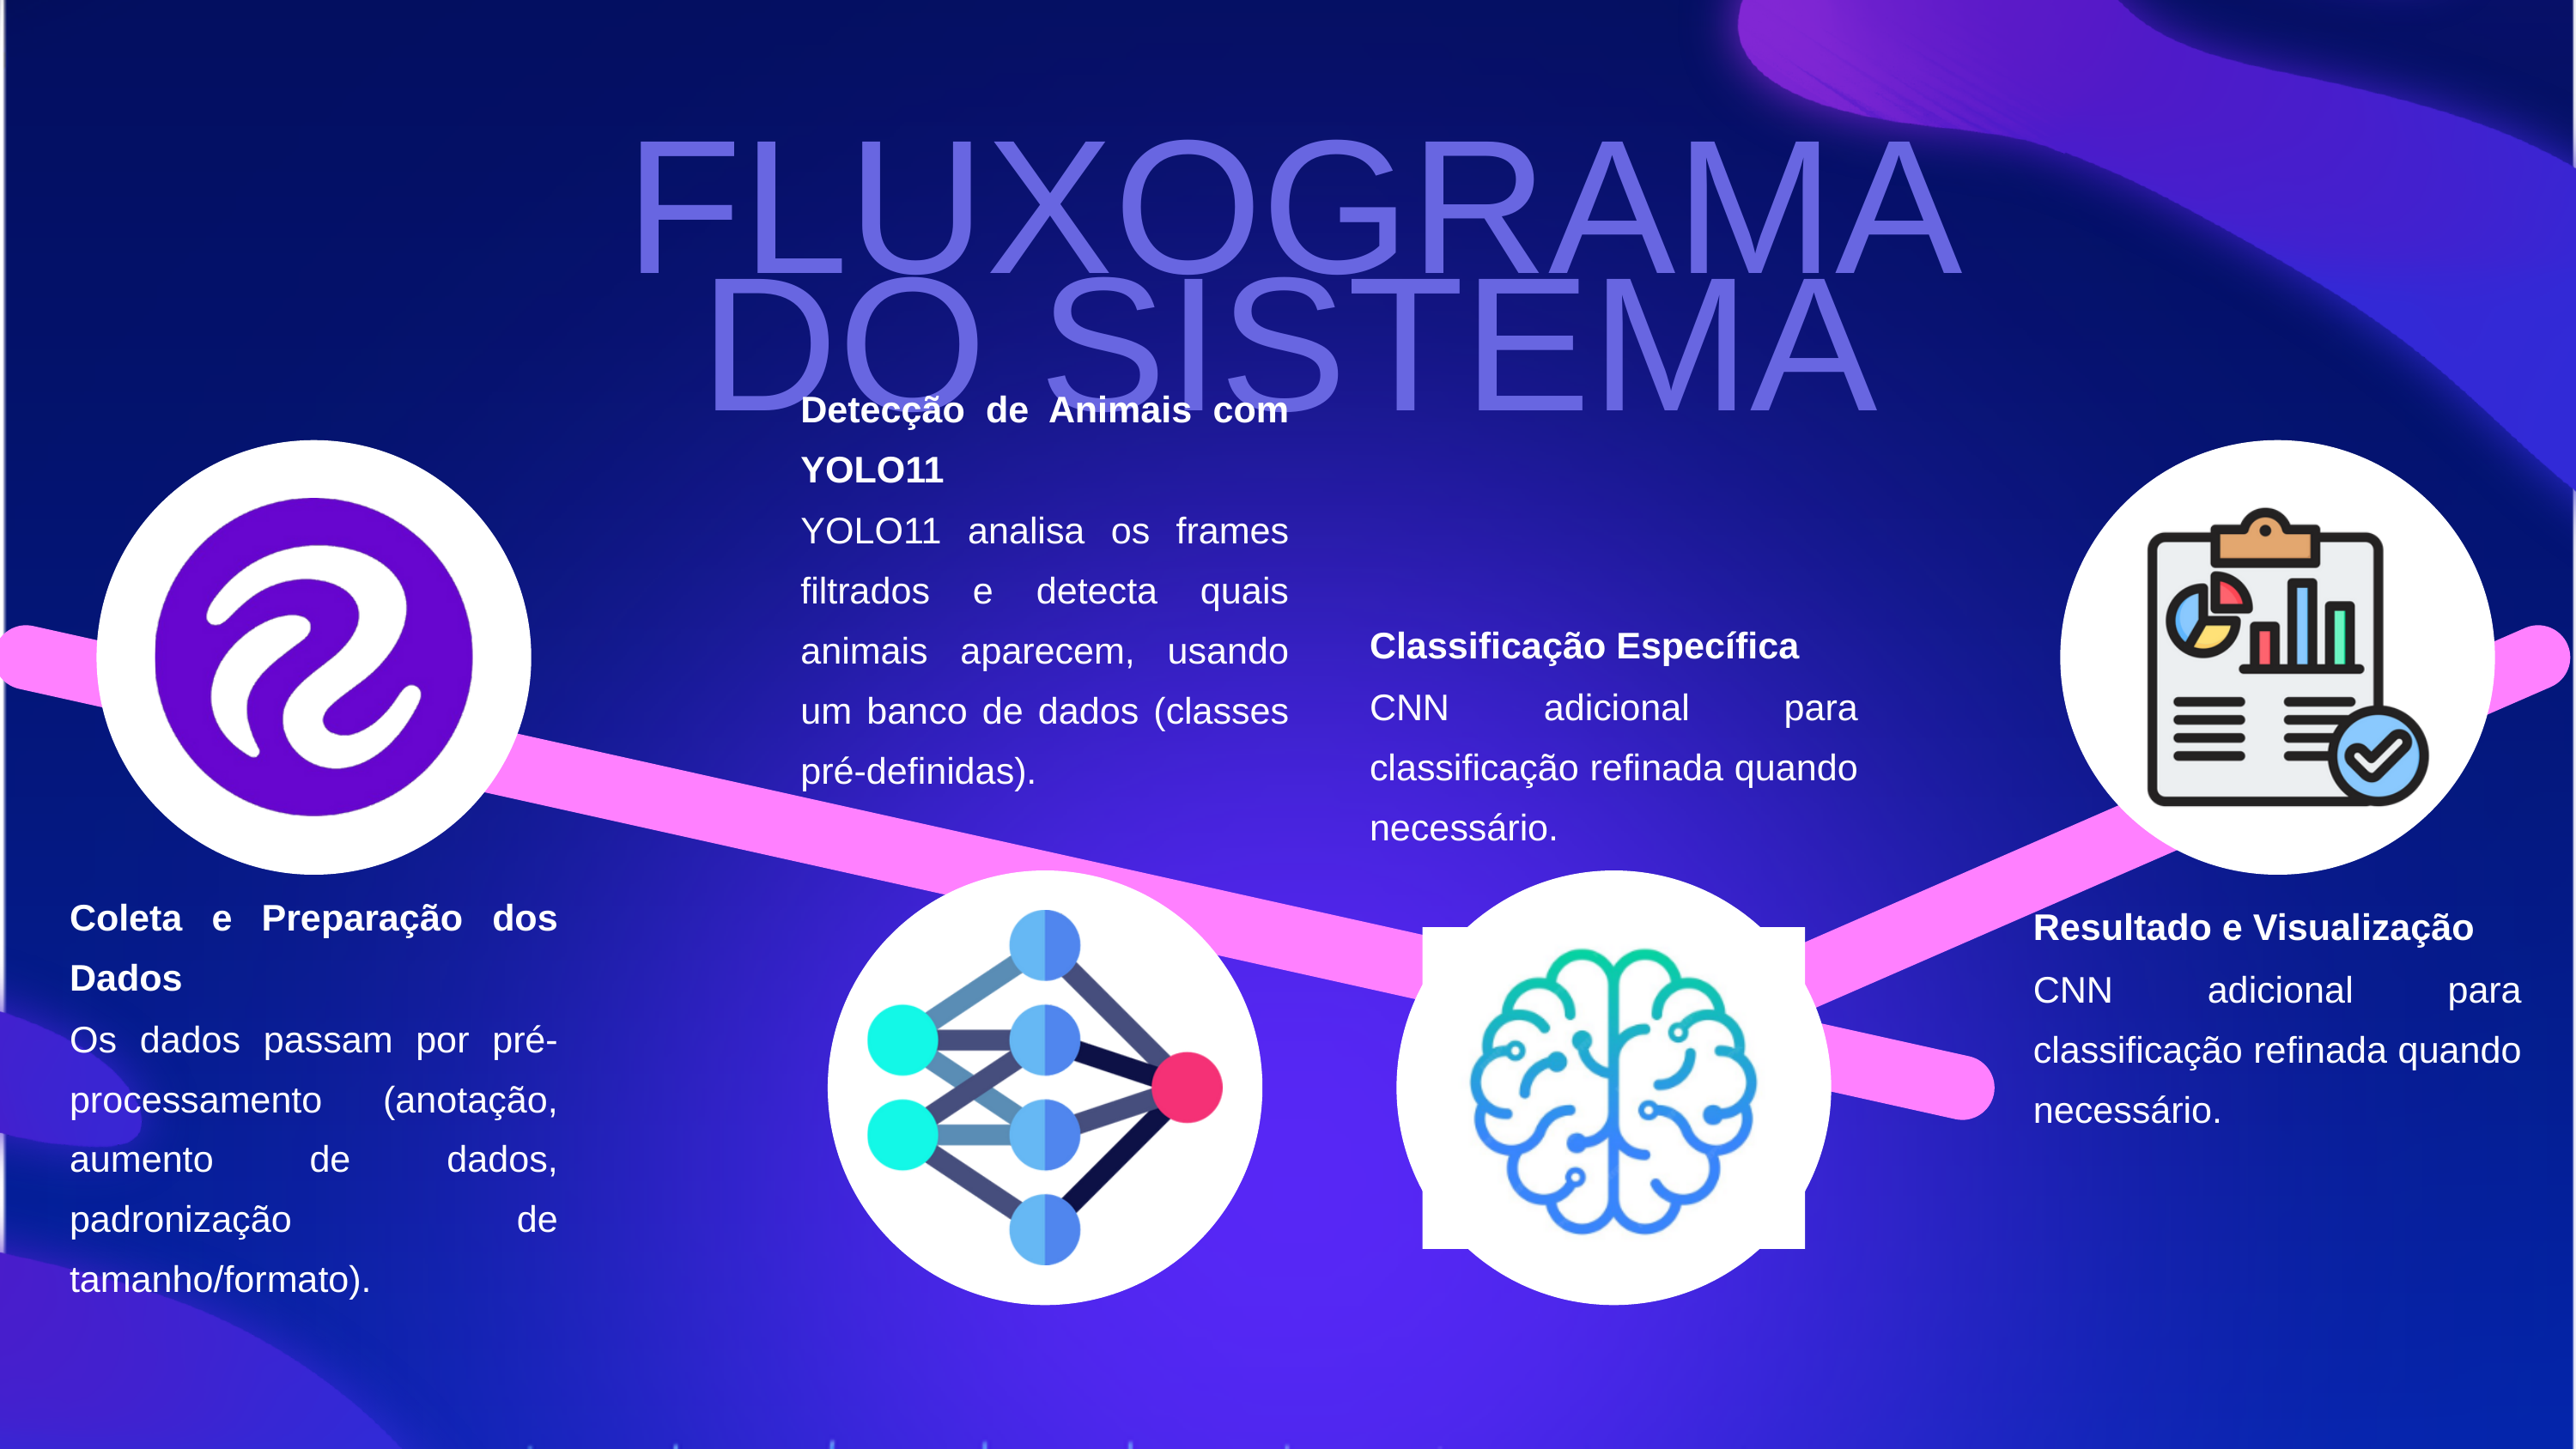

FLUXOGRAMA DO SISTEMA
Detecção de Animais com YOLO11

YOLO11 analisa os frames filtrados e detecta quais animais aparecem, usando um banco de dados (classes pré-definidas).
Classificação Específica

CNN adicional para classificação refinada quando necessário.

Coleta e Preparação dos Dados
Resultado e Visualização
CNN adicional para classificação refinada quando necessário.
Os dados passam por pré-processamento (anotação, aumento de dados, padronização de tamanho/formato).